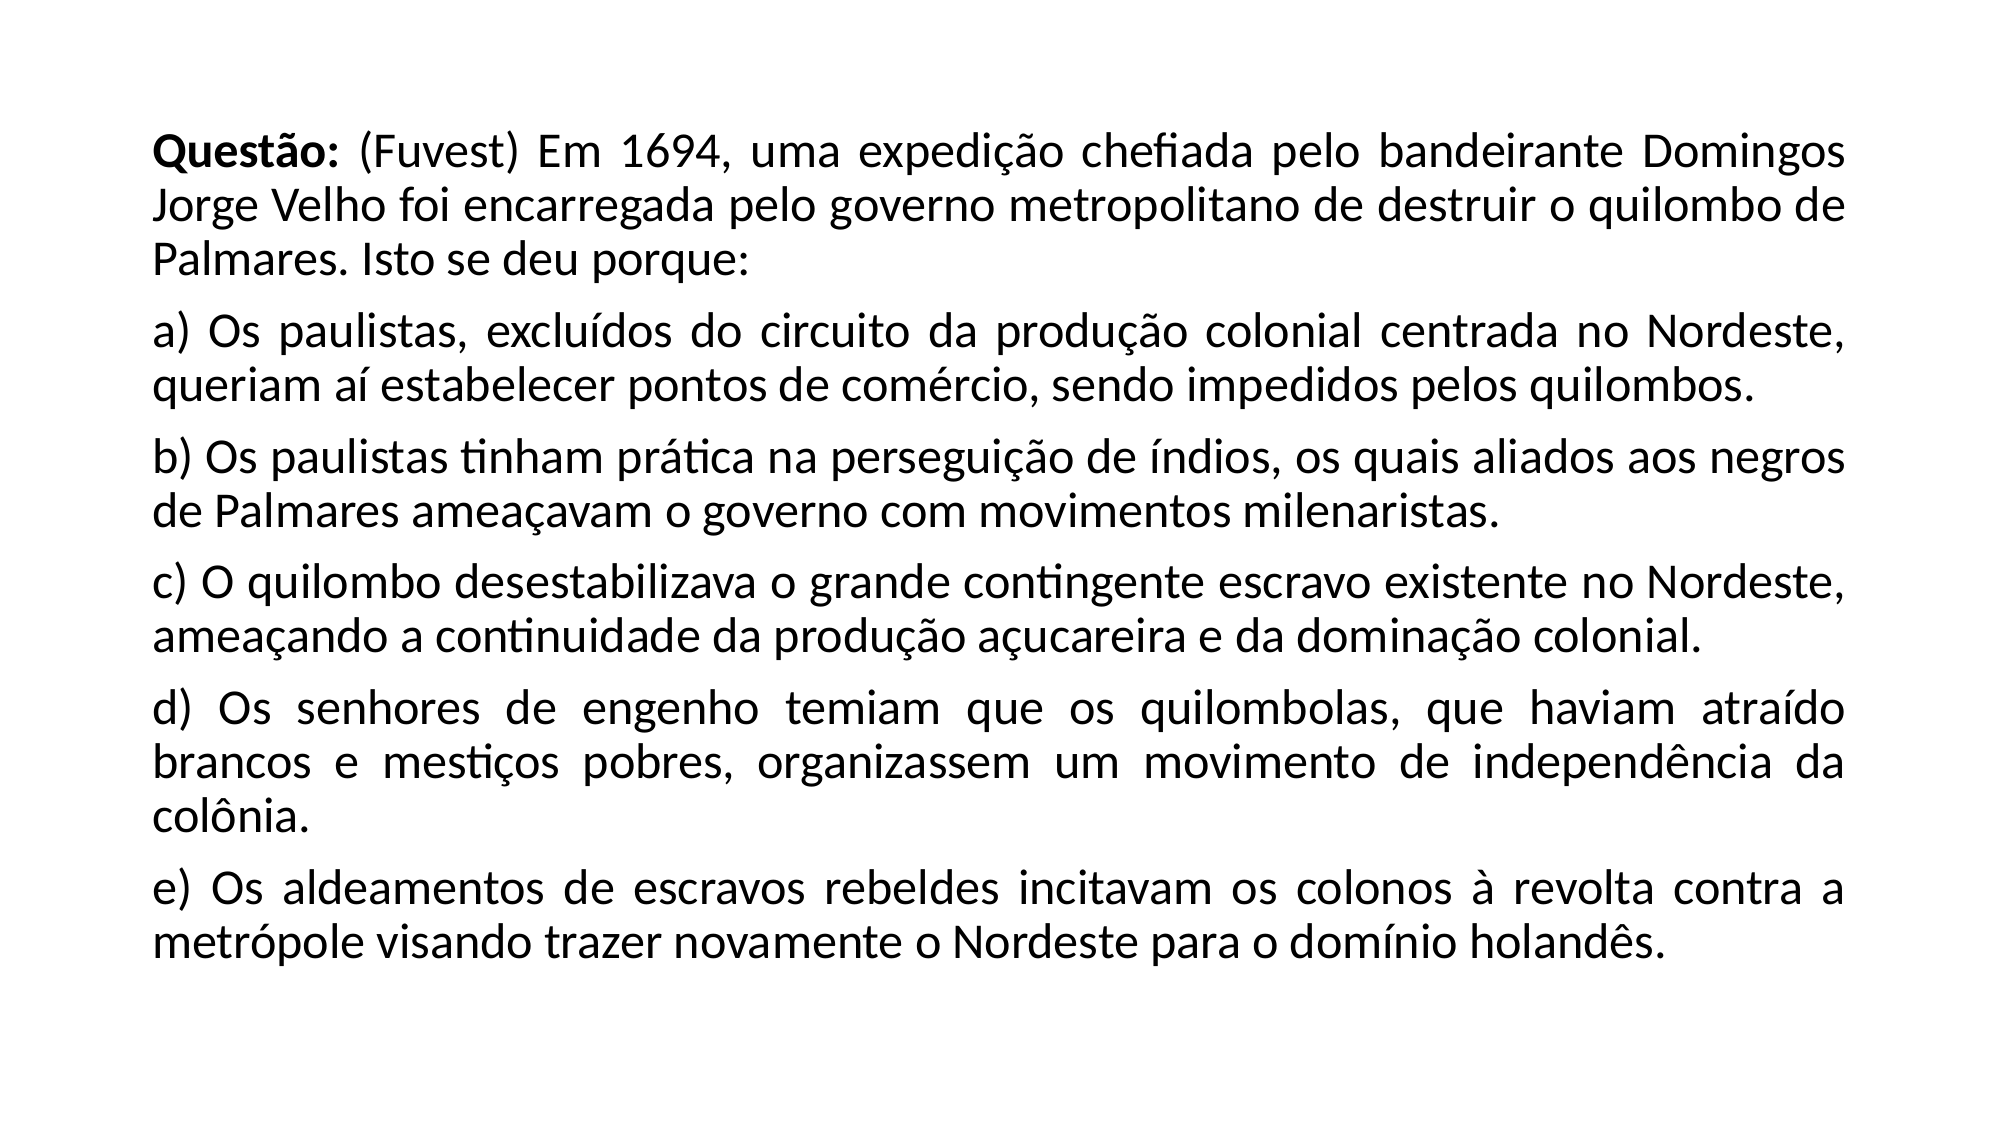

Questão: (Fuvest) Em 1694, uma expedição chefiada pelo bandeirante Domingos Jorge Velho foi encarregada pelo governo metropolitano de destruir o quilombo de Palmares. Isto se deu porque:
a) Os paulistas, excluídos do circuito da produção colonial centrada no Nordeste, queriam aí estabelecer pontos de comércio, sendo impedidos pelos quilombos.
b) Os paulistas tinham prática na perseguição de índios, os quais aliados aos negros de Palmares ameaçavam o governo com movimentos milenaristas.
c) O quilombo desestabilizava o grande contingente escravo existente no Nordeste, ameaçando a continuidade da produção açucareira e da dominação colonial.
d) Os senhores de engenho temiam que os quilombolas, que haviam atraído brancos e mestiços pobres, organizassem um movimento de independência da colônia.
e) Os aldeamentos de escravos rebeldes incitavam os colonos à revolta contra a metrópole visando trazer novamente o Nordeste para o domínio holandês.